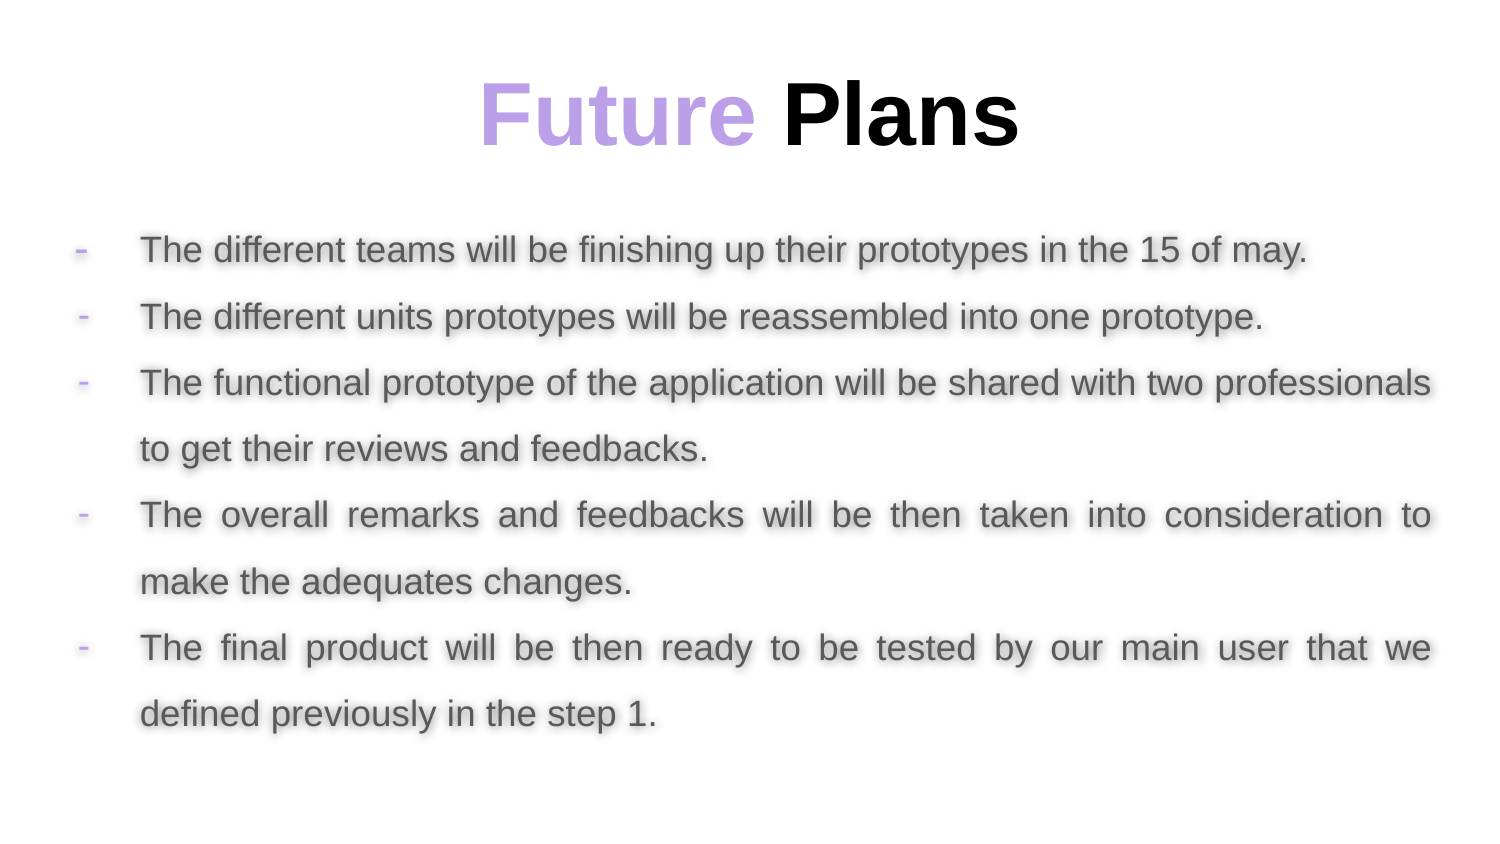

# Future Plans
The different teams will be finishing up their prototypes in the 15 of may.
The different units prototypes will be reassembled into one prototype.
The functional prototype of the application will be shared with two professionals to get their reviews and feedbacks.
The overall remarks and feedbacks will be then taken into consideration to make the adequates changes.
The final product will be then ready to be tested by our main user that we defined previously in the step 1.